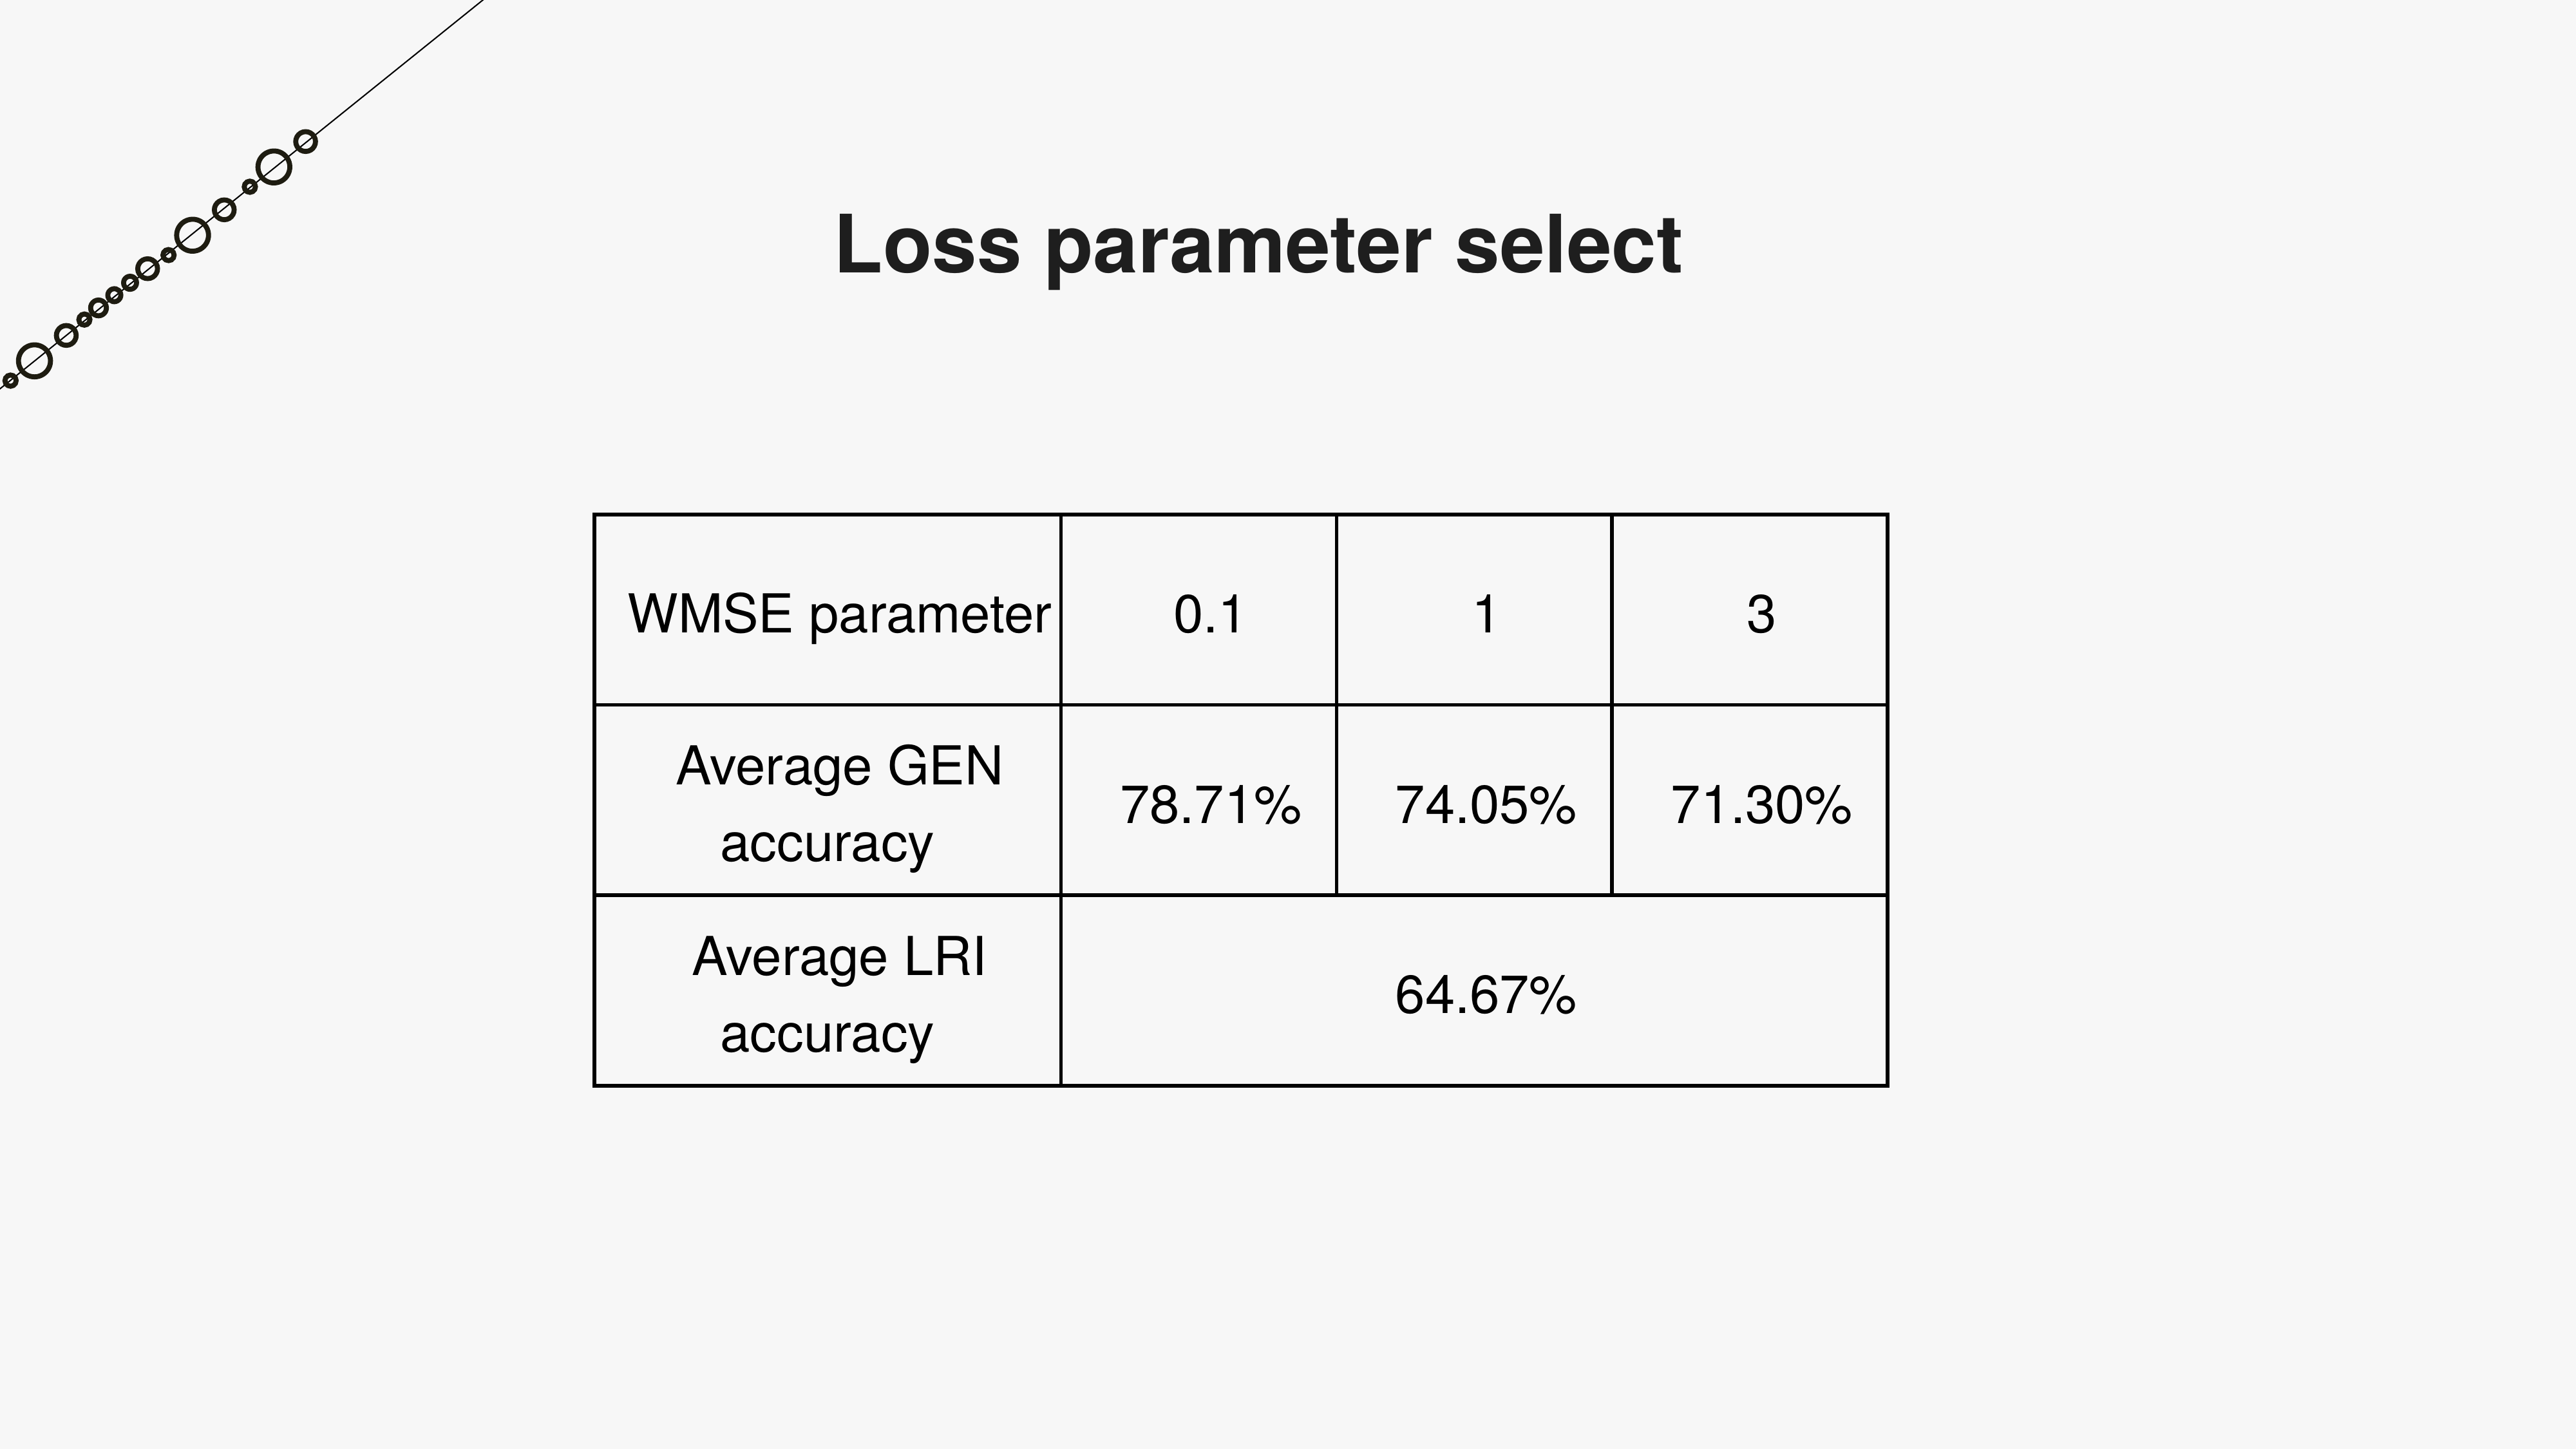

Loss parameter select
| WMSE parameter | 0.1 | 1 | 3 |
| --- | --- | --- | --- |
| Average GEN accuracy | 78.71% | 74.05% | 71.30% |
| Average LRI accuracy | 64.67% |  |  |